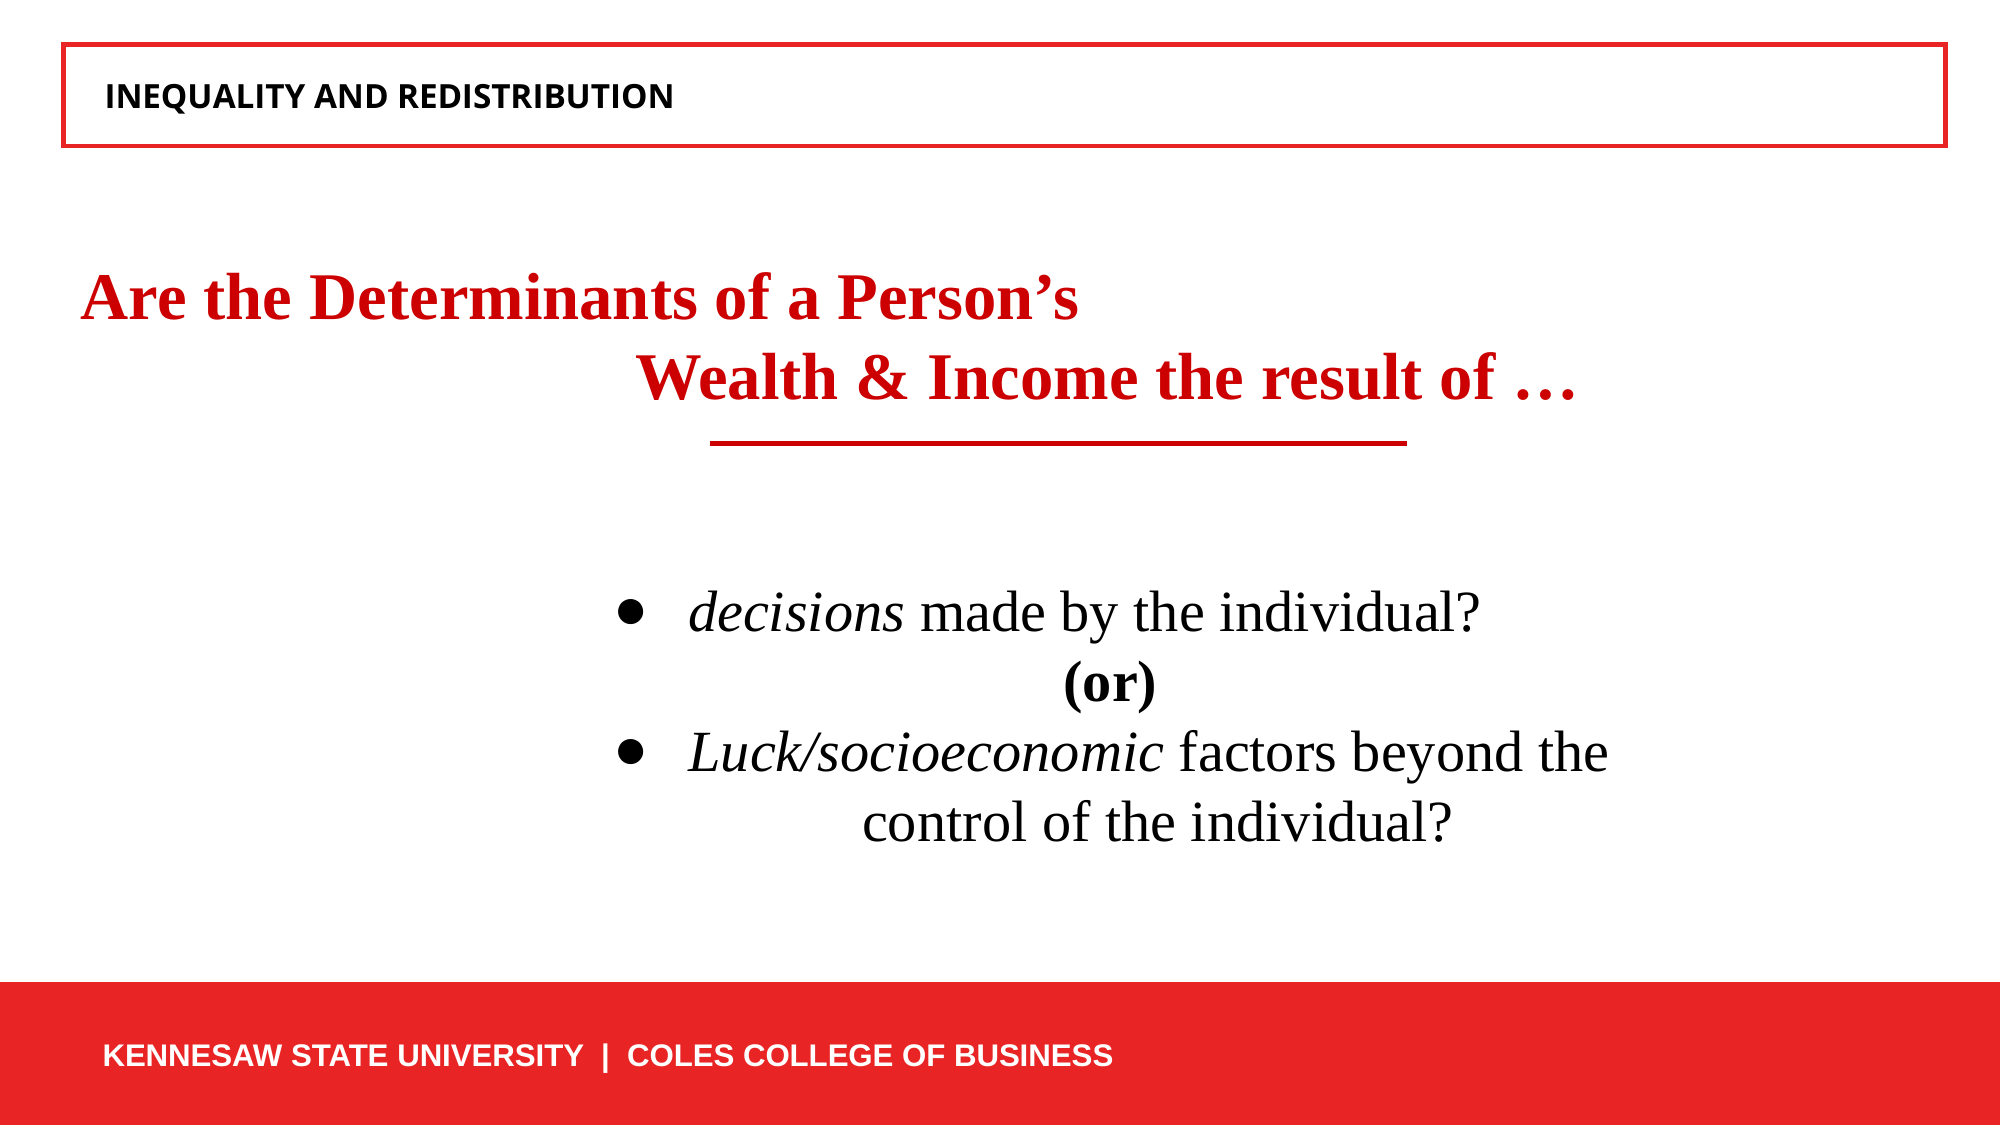

INEQUALITY AND REDISTRIBUTION
Are the Determinants of a Person’s                                                                Wealth & Income the result of …
decisions made by the individual?
			(or)
Luck/socioeconomic factors beyond the                       control of the individual?
          KENNESAW STATE UNIVERSITY  |  COLES COLLEGE OF BUSINESS